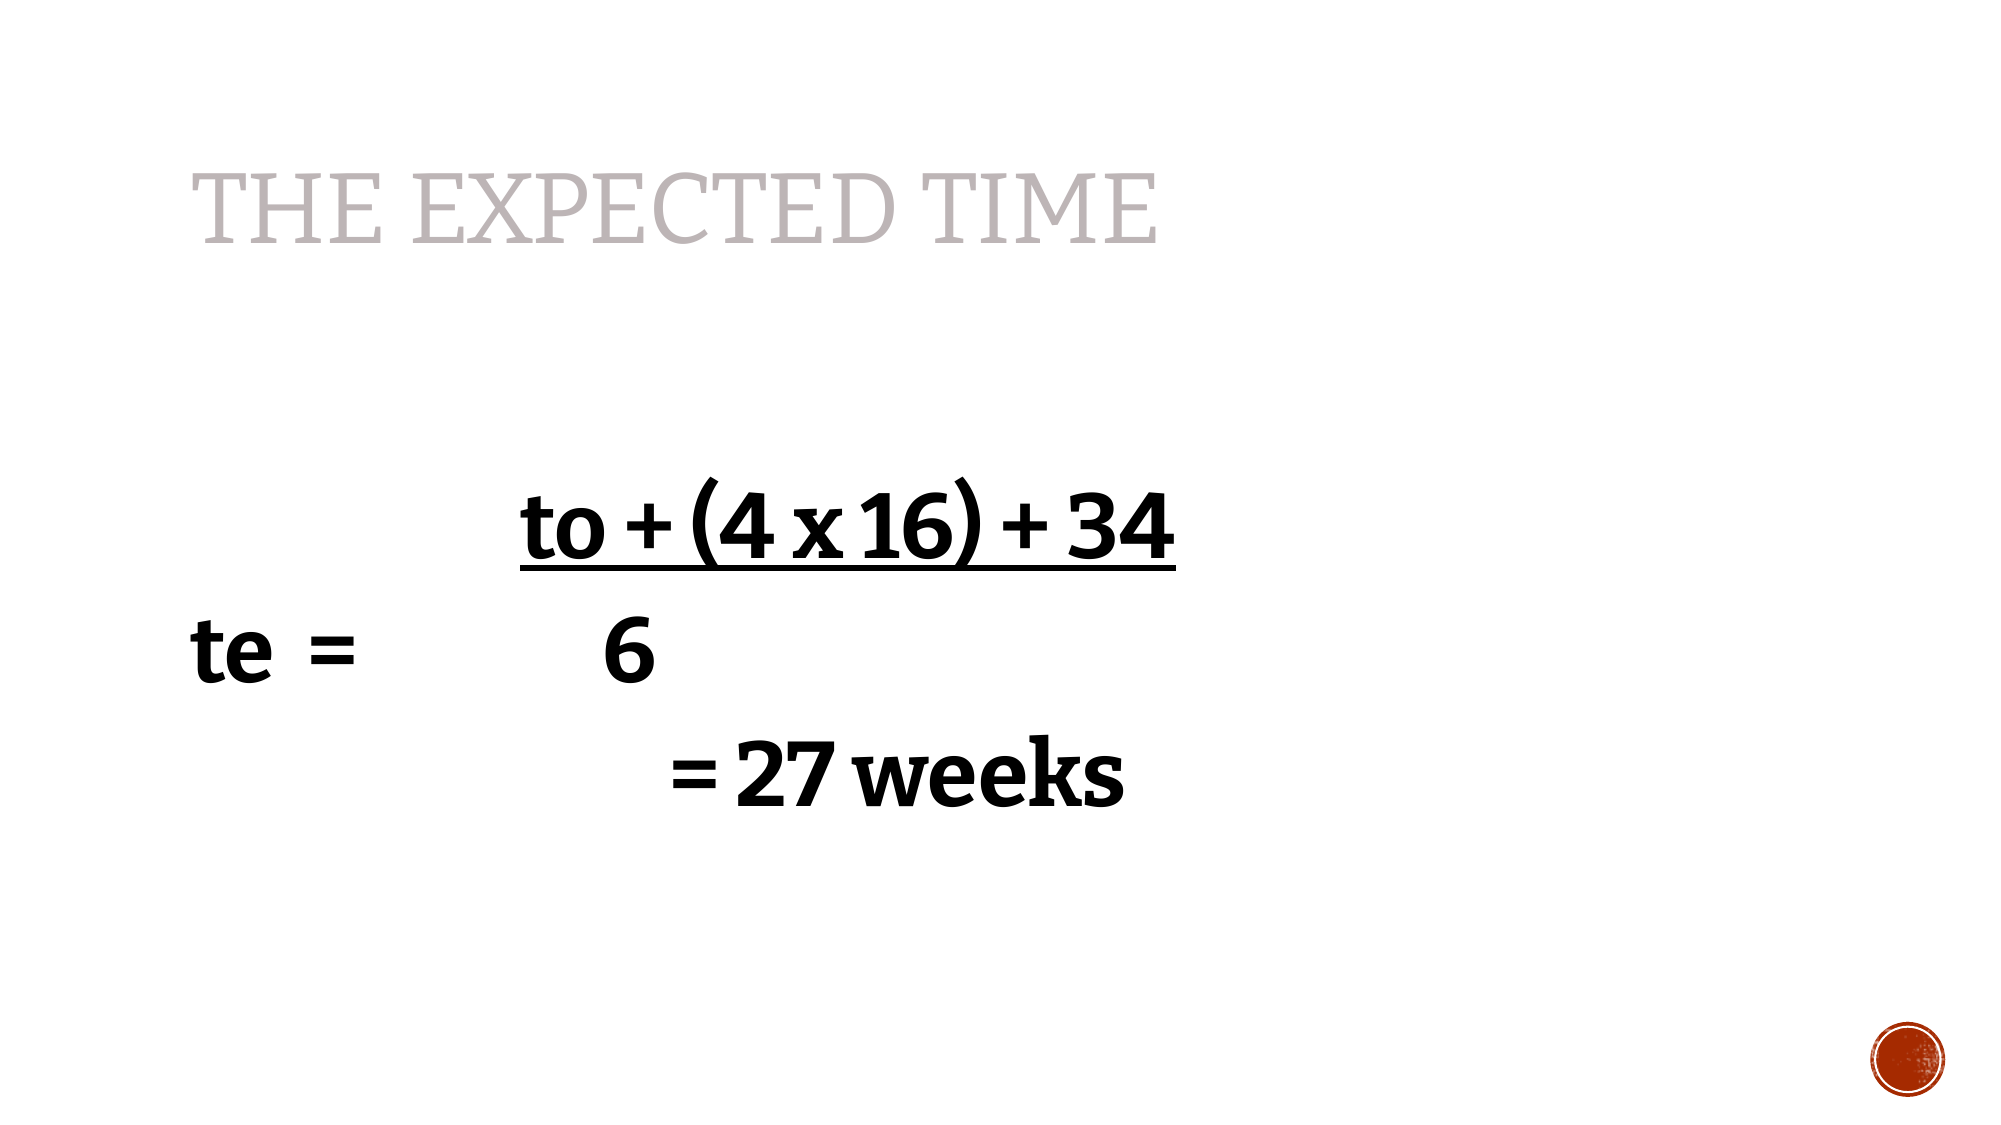

# The Expected Time

			to + (4 x 16) + 34
te  =		     6
				= 27 weeks

63